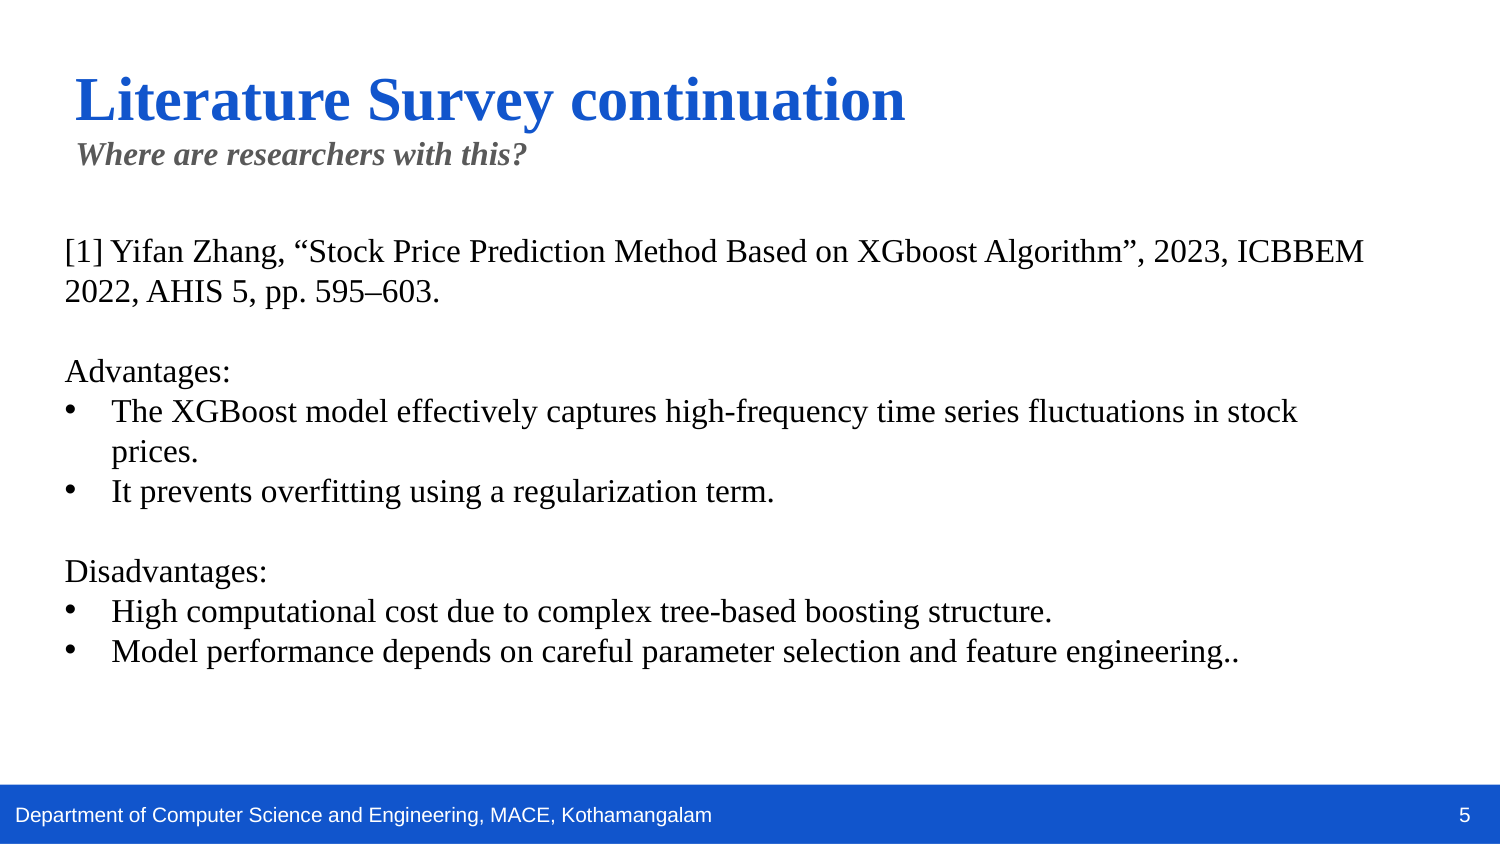

Literature Survey continuation
Where are researchers with this?
[1] Yifan Zhang, “Stock Price Prediction Method Based on XGboost Algorithm”, 2023, ICBBEM 2022, AHIS 5, pp. 595–603.

Advantages:
The XGBoost model effectively captures high-frequency time series fluctuations in stock prices.
It prevents overfitting using a regularization term.

Disadvantages:
High computational cost due to complex tree-based boosting structure.
Model performance depends on careful parameter selection and feature engineering..
5